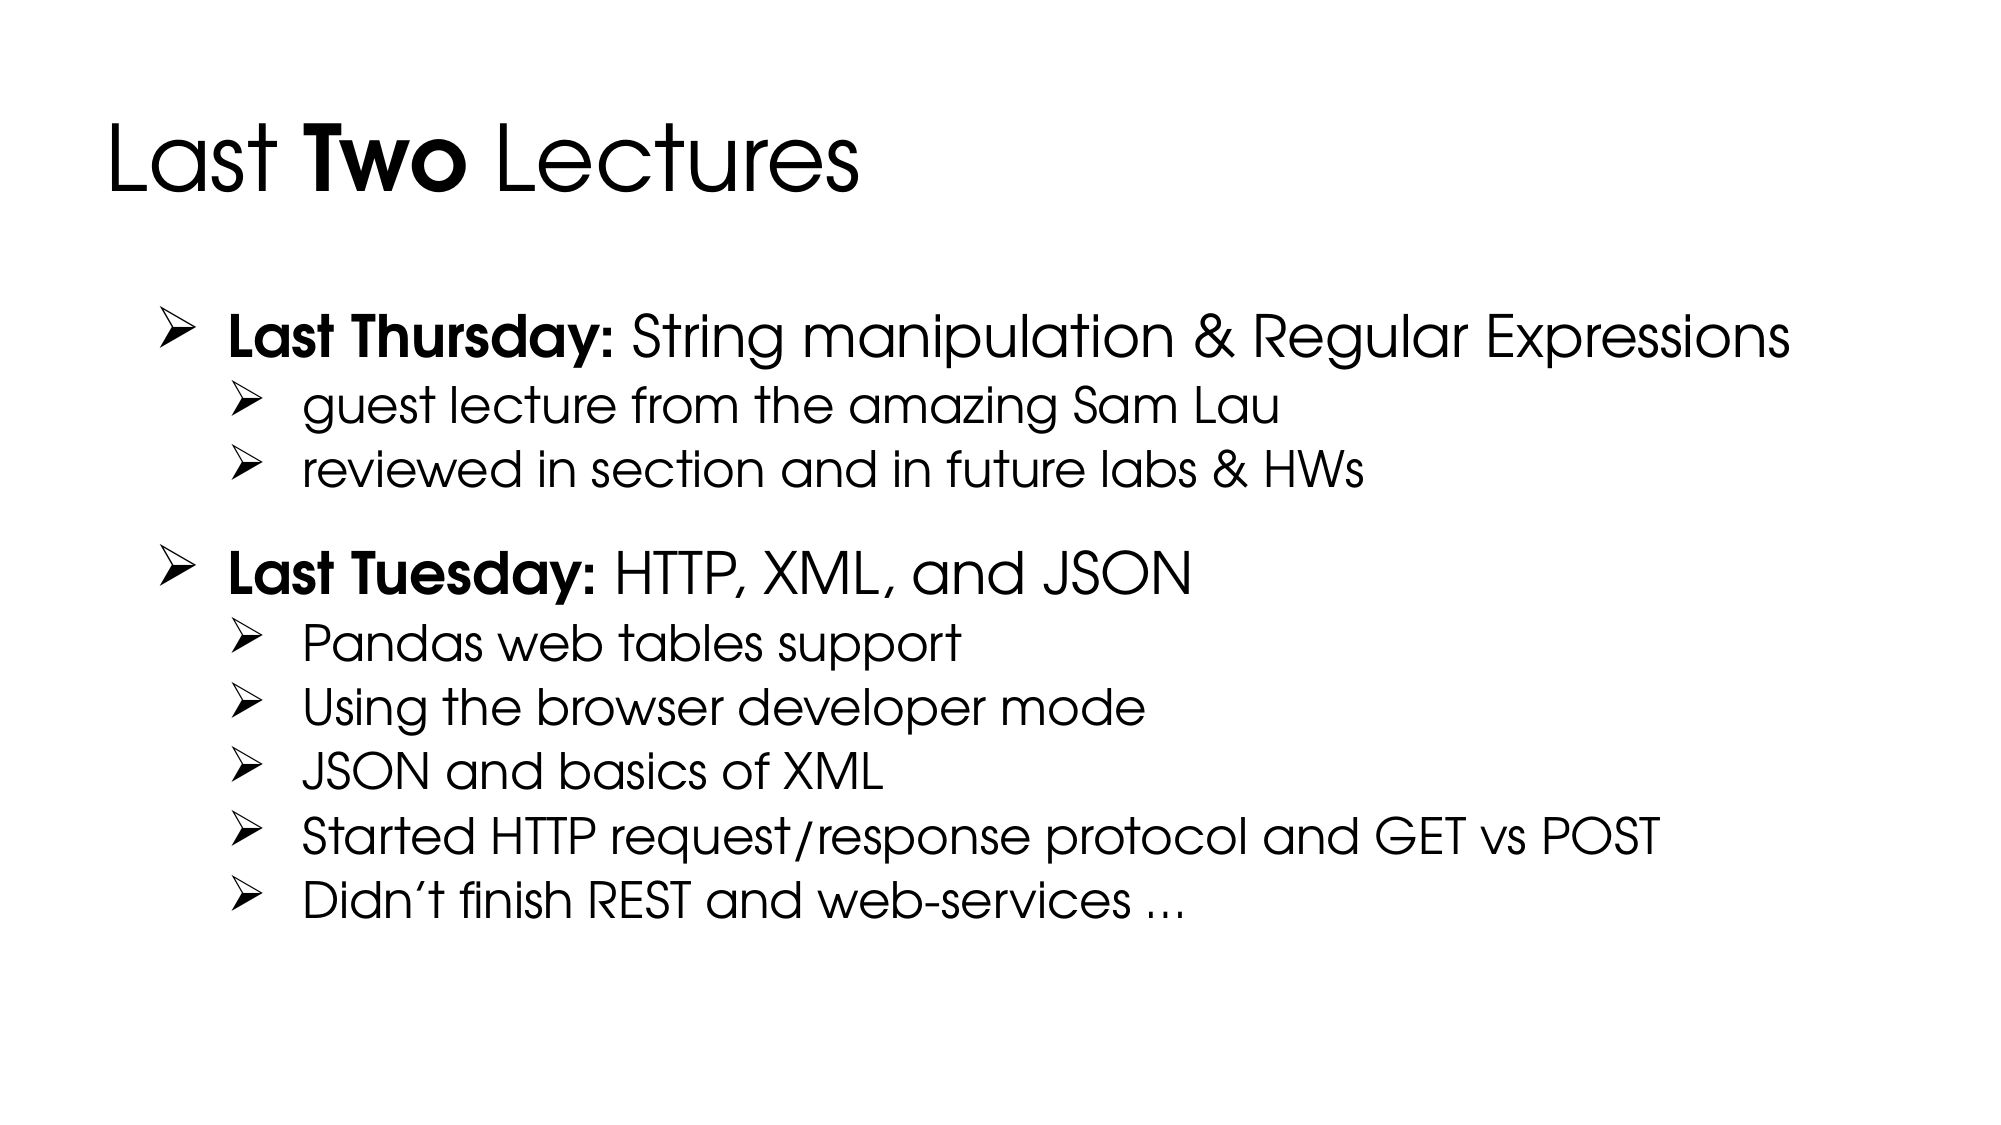

# Last Two Lectures
Last Thursday: String manipulation & Regular Expressions
guest lecture from the amazing Sam Lau
reviewed in section and in future labs & HWs
Last Tuesday: HTTP, XML, and JSON
Pandas web tables support
Using the browser developer mode
JSON and basics of XML
Started HTTP request/response protocol and GET vs POST
Didn’t finish REST and web-services …